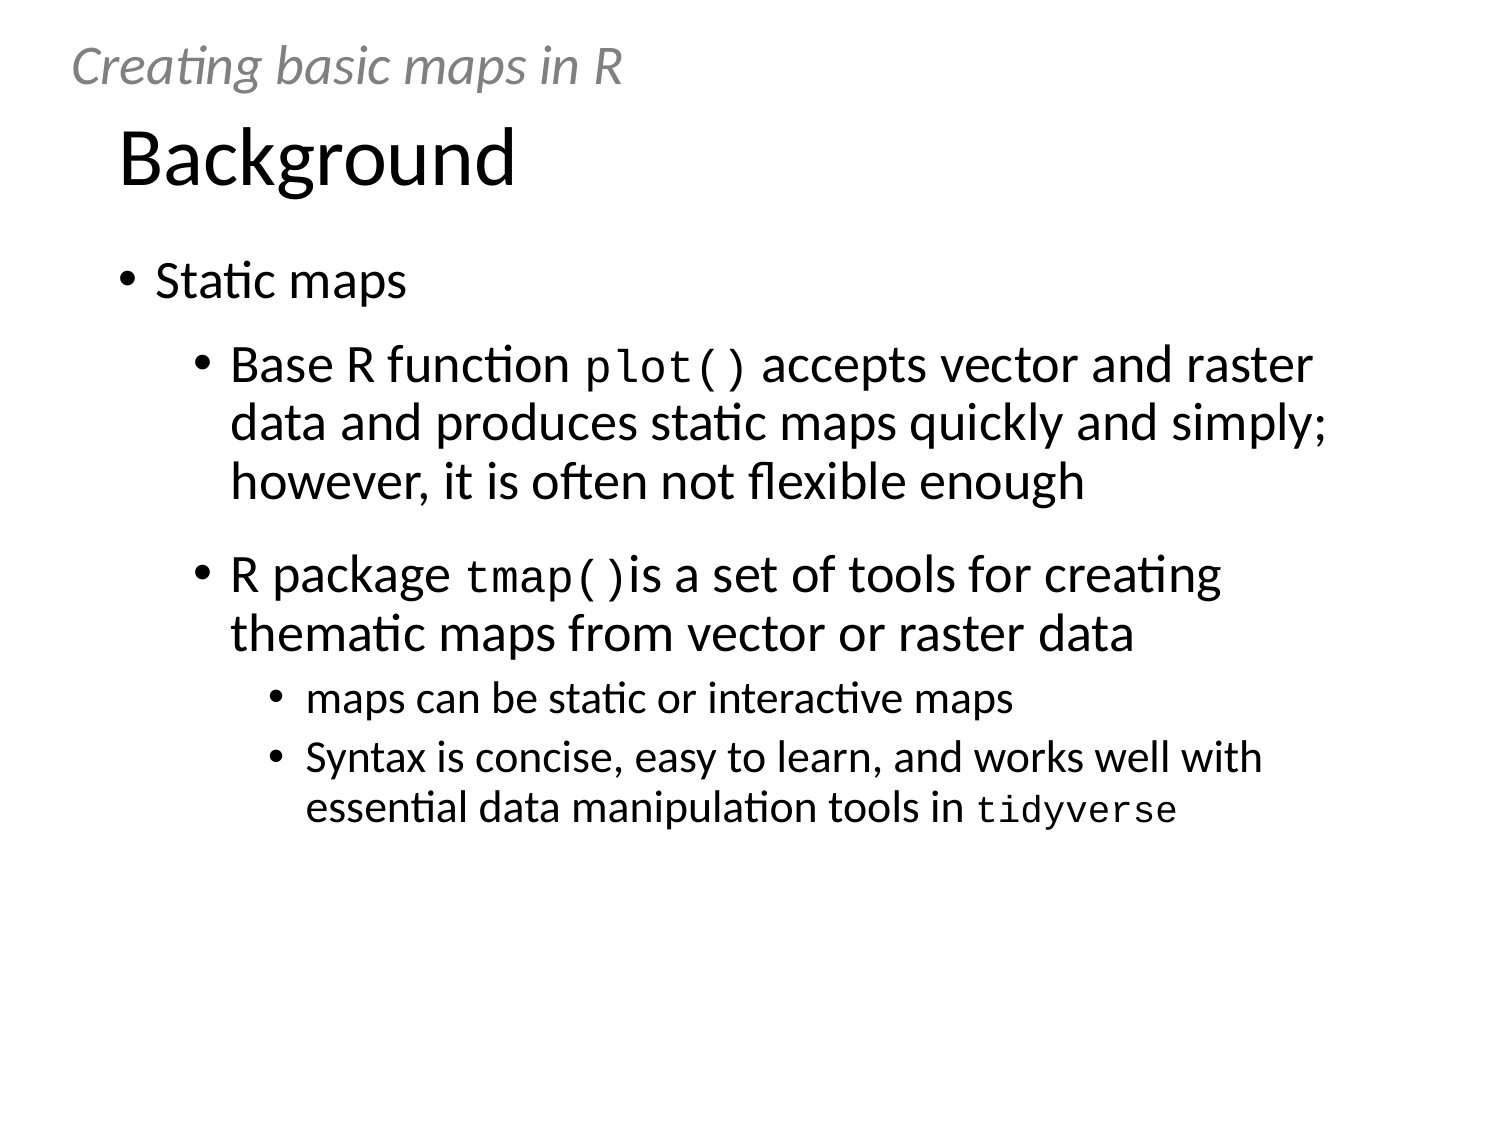

Creating basic maps in R
# Background
Static maps
Base R function plot() accepts vector and raster data and produces static maps quickly and simply;  however, it is often not flexible enough
R package tmap()is a set of tools for creating thematic maps from vector or raster data
maps can be static or interactive maps
Syntax is concise, easy to learn, and works well with essential data manipulation tools in tidyverse